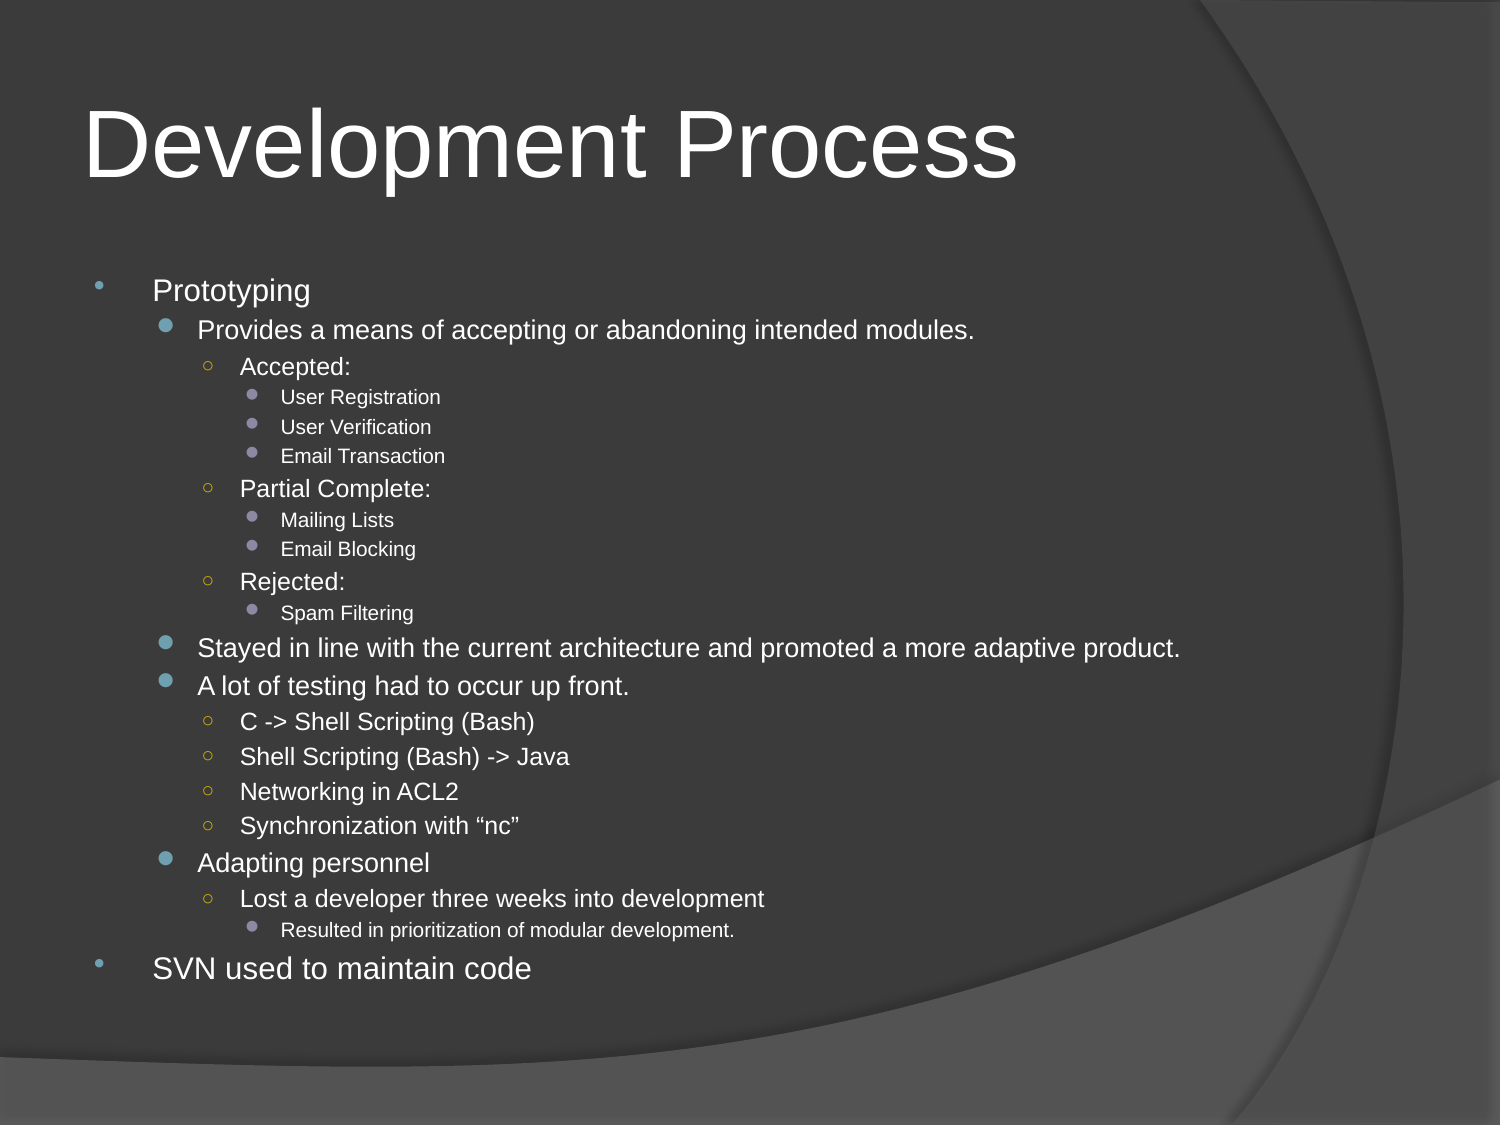

# Development Process
Prototyping
Provides a means of accepting or abandoning intended modules.
Accepted:
User Registration
User Verification
Email Transaction
Partial Complete:
Mailing Lists
Email Blocking
Rejected:
Spam Filtering
Stayed in line with the current architecture and promoted a more adaptive product.
A lot of testing had to occur up front.
C -> Shell Scripting (Bash)
Shell Scripting (Bash) -> Java
Networking in ACL2
Synchronization with “nc”
Adapting personnel
Lost a developer three weeks into development
Resulted in prioritization of modular development.
SVN used to maintain code